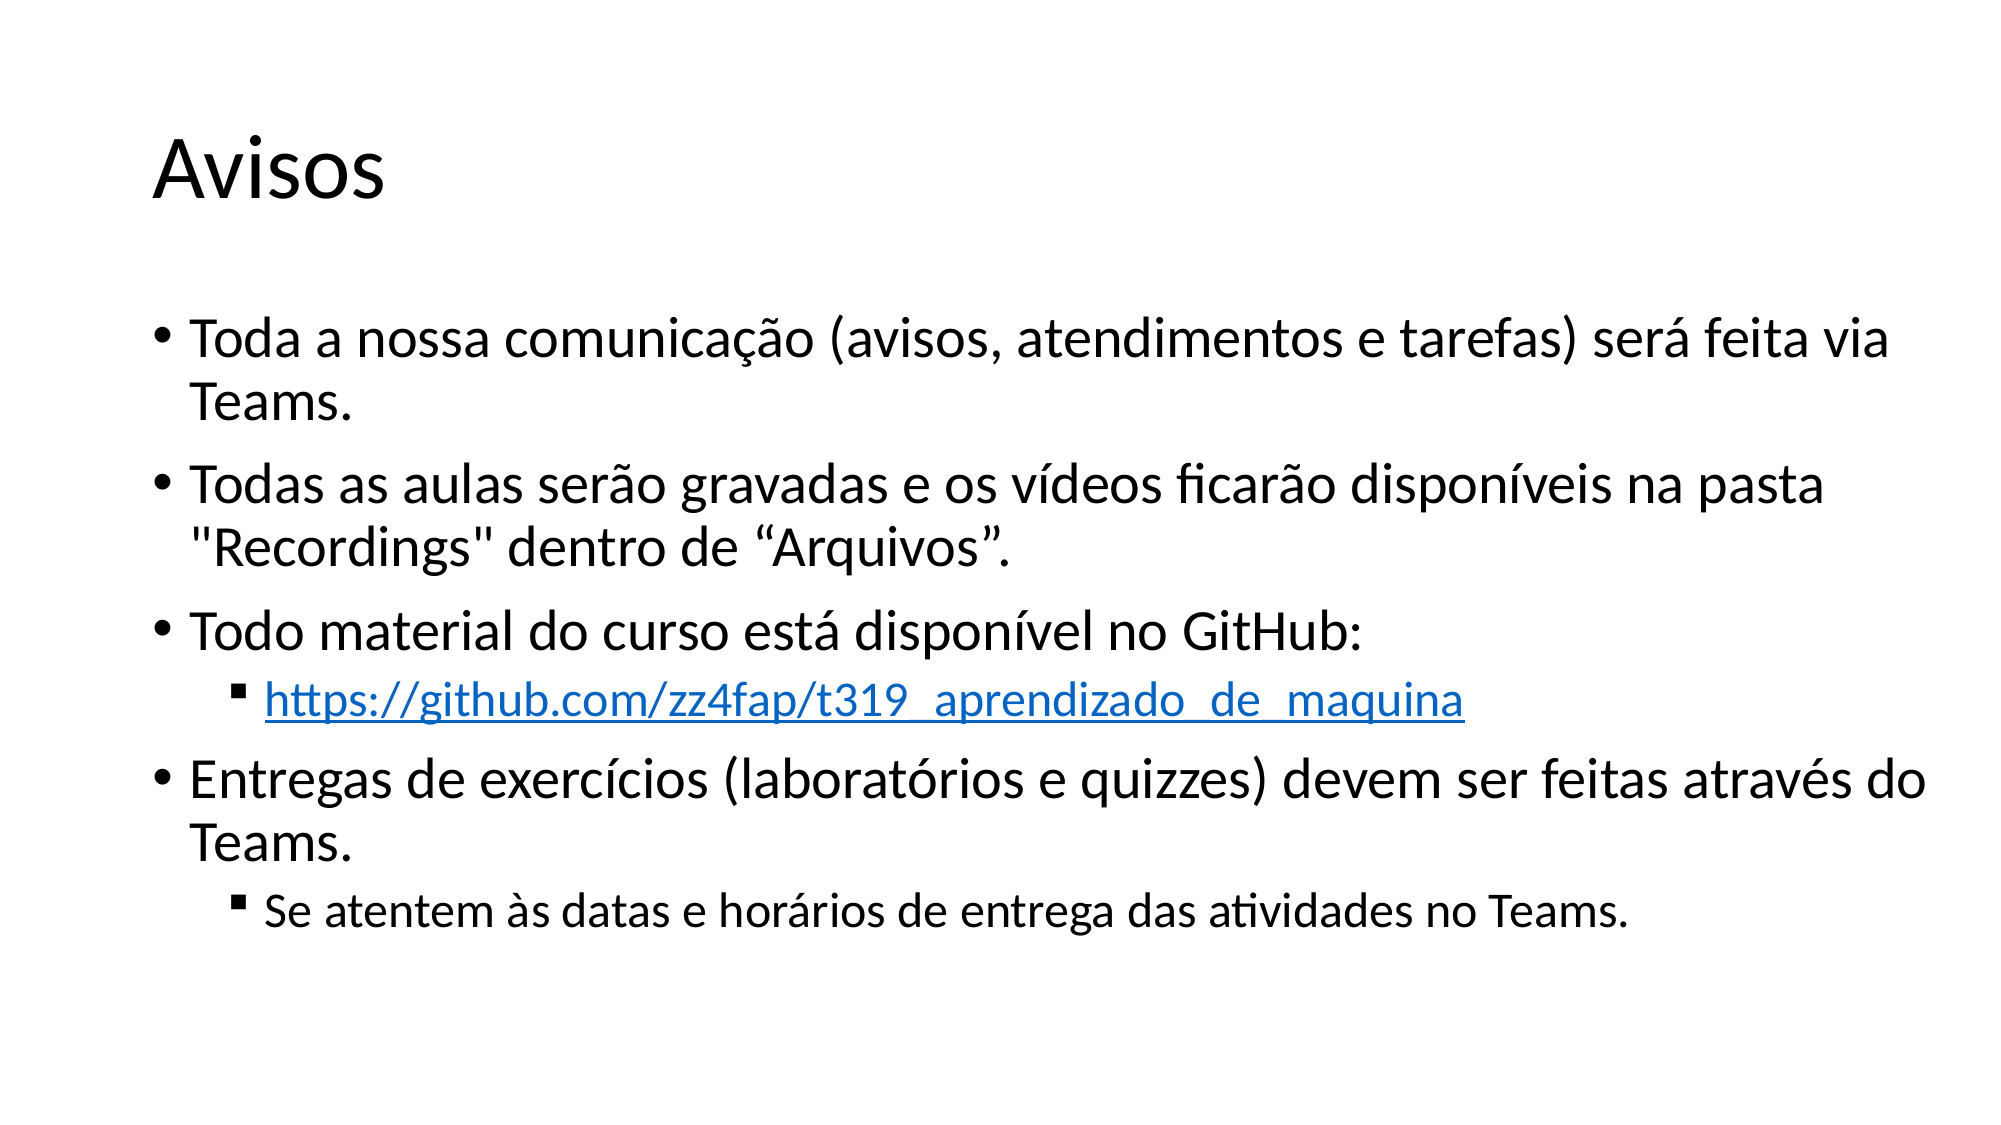

# Avisos
Toda a nossa comunicação (avisos, atendimentos e tarefas) será feita via Teams.
Todas as aulas serão gravadas e os vídeos ficarão disponíveis na pasta "Recordings" dentro de “Arquivos”.
Todo material do curso está disponível no GitHub:
https://github.com/zz4fap/t319_aprendizado_de_maquina
Entregas de exercícios (laboratórios e quizzes) devem ser feitas através do Teams.
Se atentem às datas e horários de entrega das atividades no Teams.